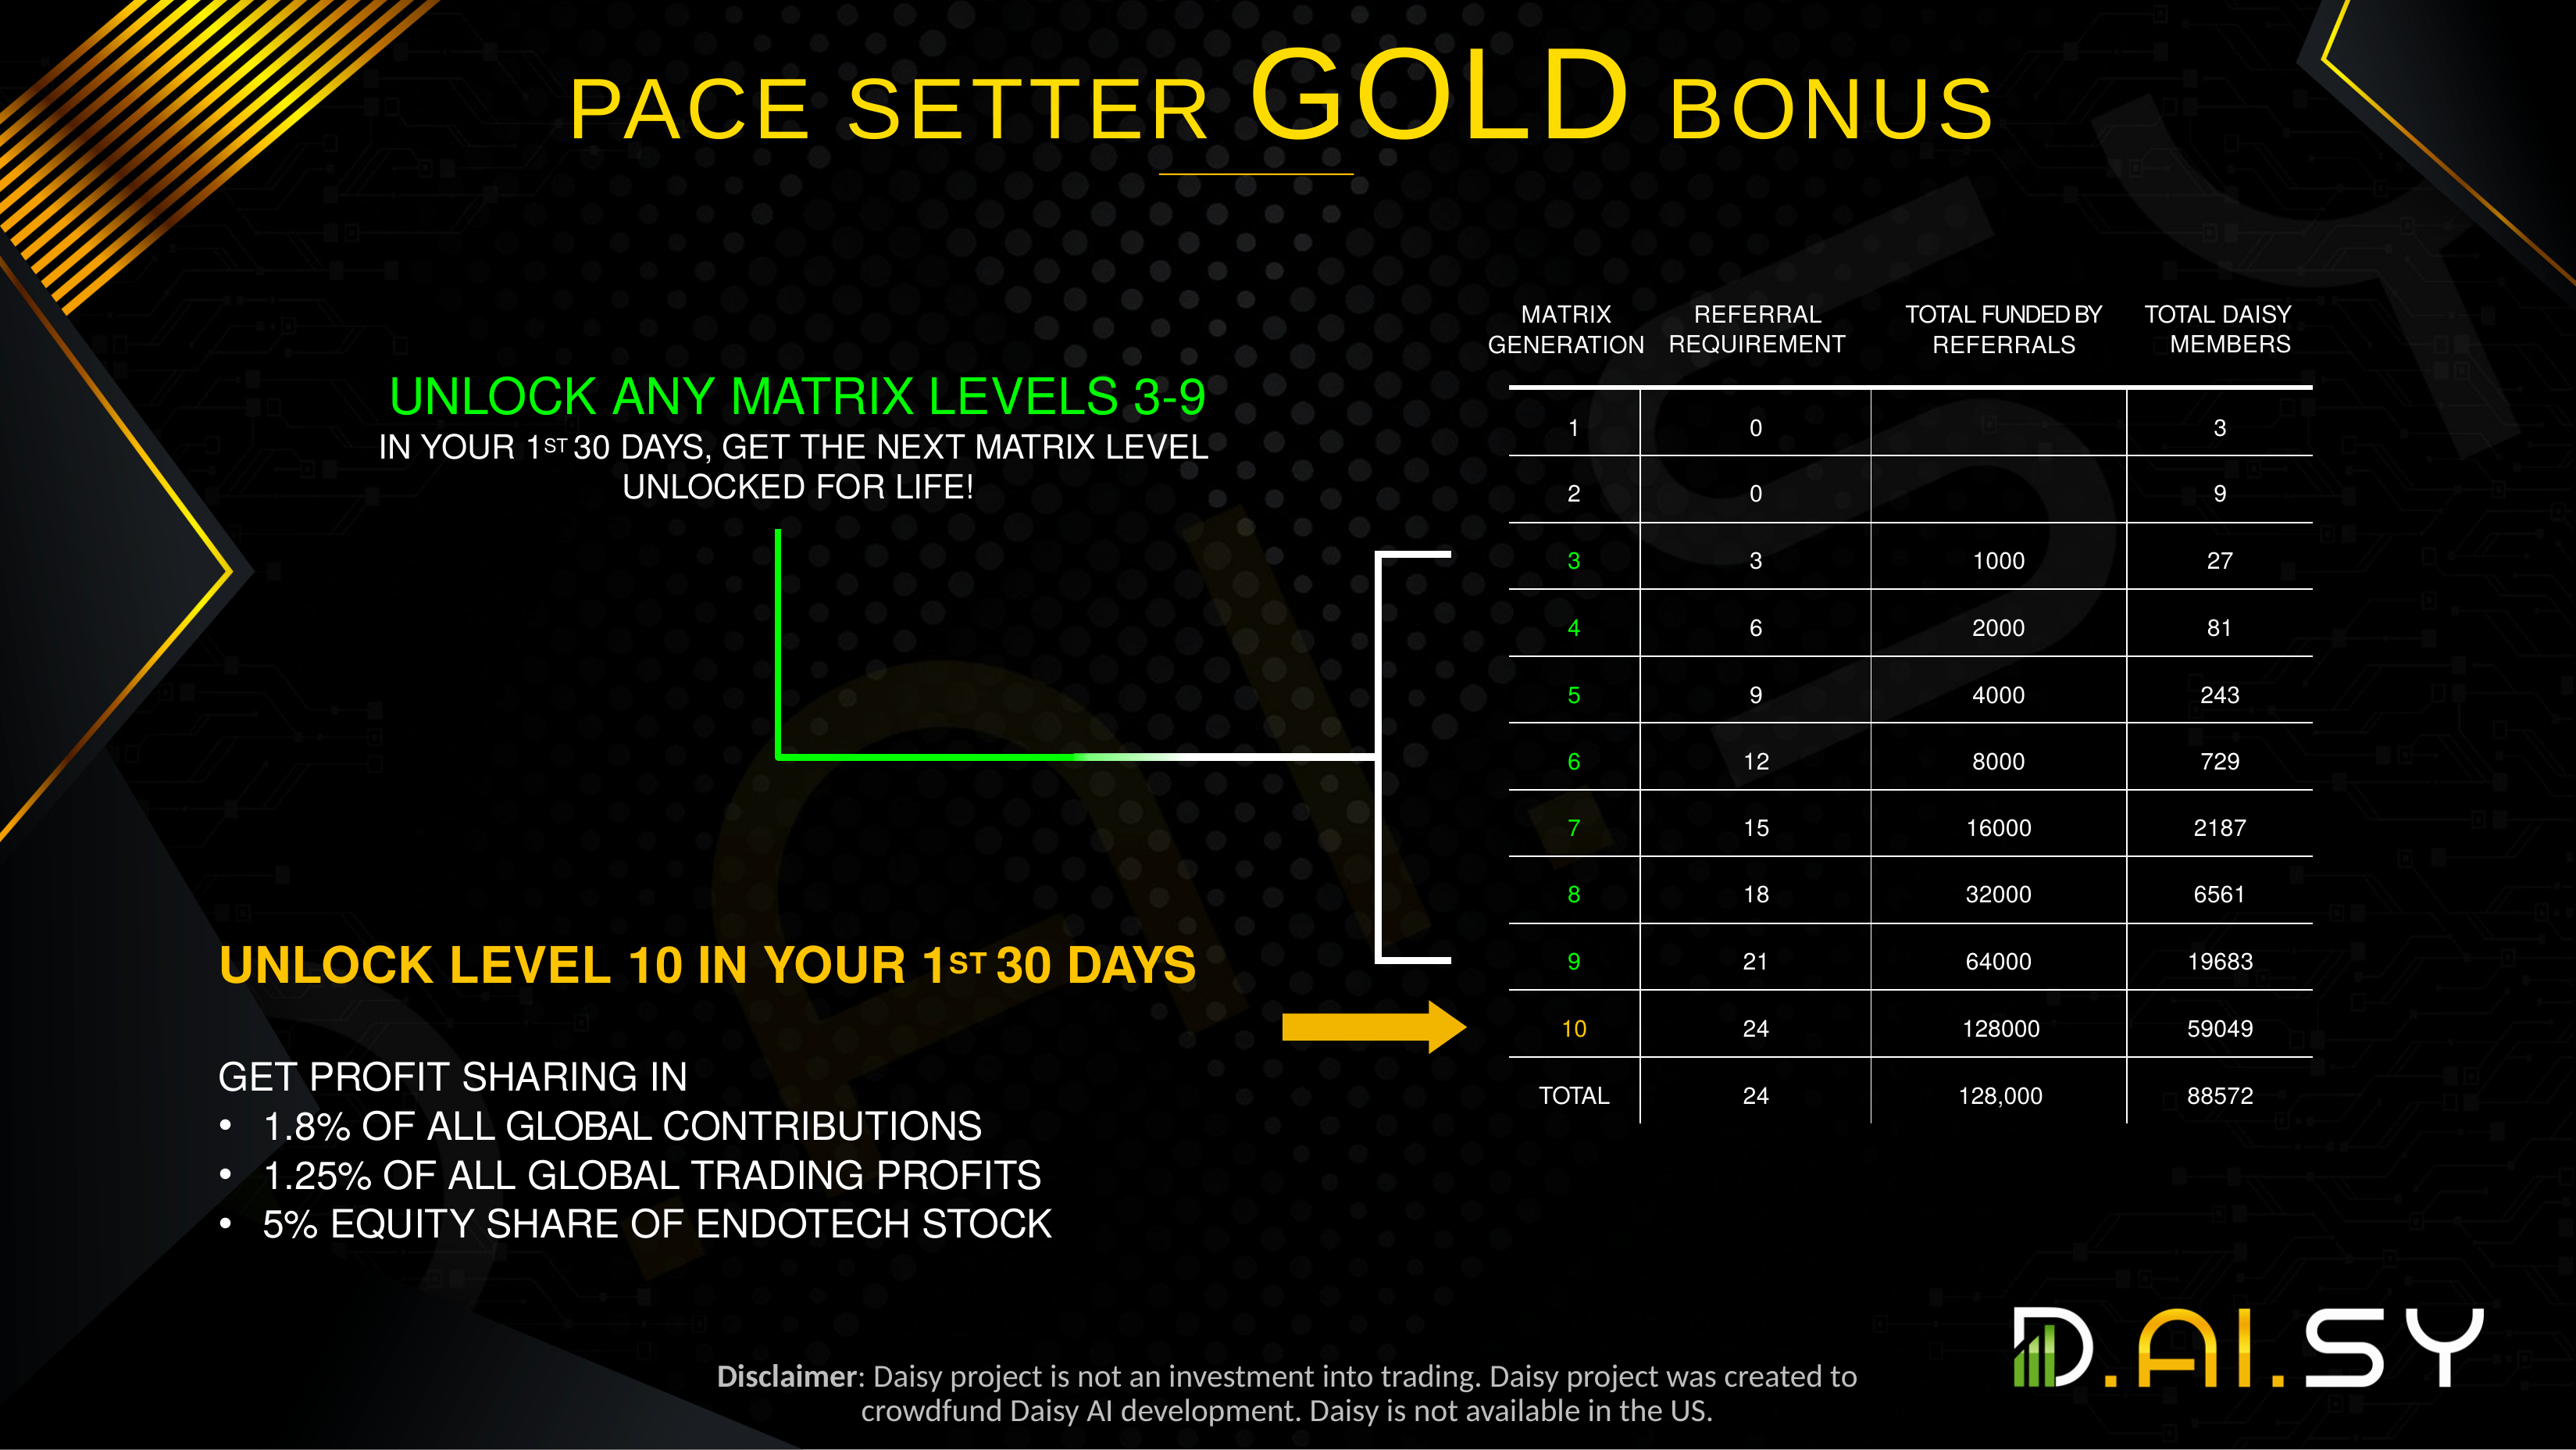

PACE SETTER GOLD BONUS

MATRIX
GENERATION
REFERRAL  REQUIREMENT
TOTAL FUNDED BY
REFERRALS
TOTAL DAISY  MEMBERS
UNLOCK ANY MATRIX LEVELS 3-9
IN YOUR 1ST 30 DAYS, GET THE NEXT MATRIX LEVEL  UNLOCKED FOR LIFE!
| 1 | 0 |  | 3 |
| --- | --- | --- | --- |
| 2 | 0 |  | 9 |
| 3 | 3 | 1000 | 27 |
| 4 | 6 | 2000 | 81 |
| 5 | 9 | 4000 | 243 |
| 6 | 12 | 8000 | 729 |
| 7 | 15 | 16000 | 2187 |
| 8 | 18 | 32000 | 6561 |
| 9 | 21 | 64000 | 19683 |
| 10 | 24 | 128000 | 59049 |
| TOTAL | 24 | 128,000 | 88572 |

UNLOCK LEVEL 10 IN YOUR 1ST 30 DAYS

GET PROFIT SHARING IN
1.8% OF ALL GLOBAL CONTRIBUTIONS
1.25% OF ALL GLOBAL TRADING PROFITS
5% EQUITY SHARE OF ENDOTECH STOCK

Disclaimer: Daisy project is not an investment into trading. Daisy project was created to crowdfund Daisy AI development. Daisy is not available in the US.